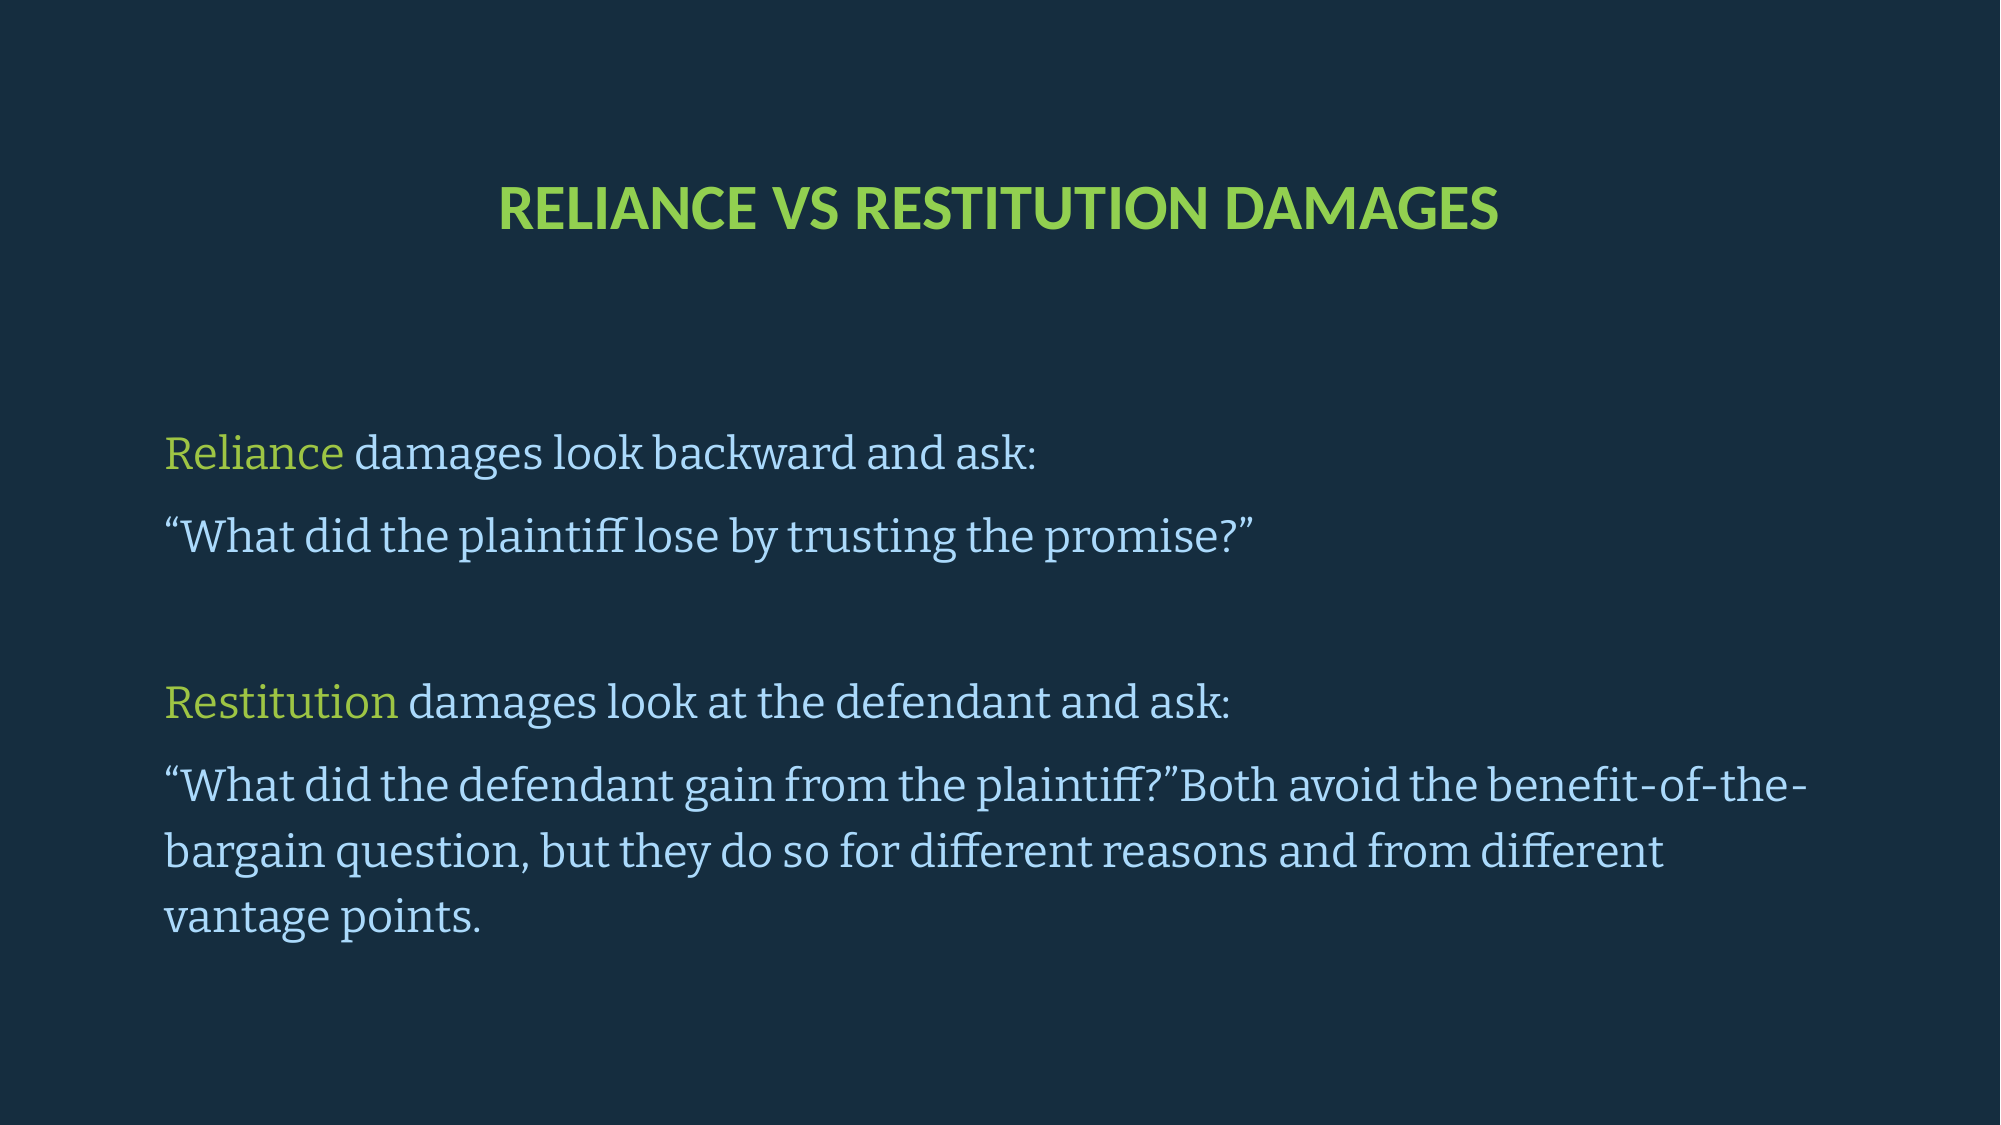

# Reliance vs Restitution Damages

Reliance damages look backward and ask:
“What did the plaintiff lose by trusting the promise?”

Restitution damages look at the defendant and ask:
“What did the defendant gain from the plaintiff?”Both avoid the benefit-of-the-bargain question, but they do so for different reasons and from different vantage points.